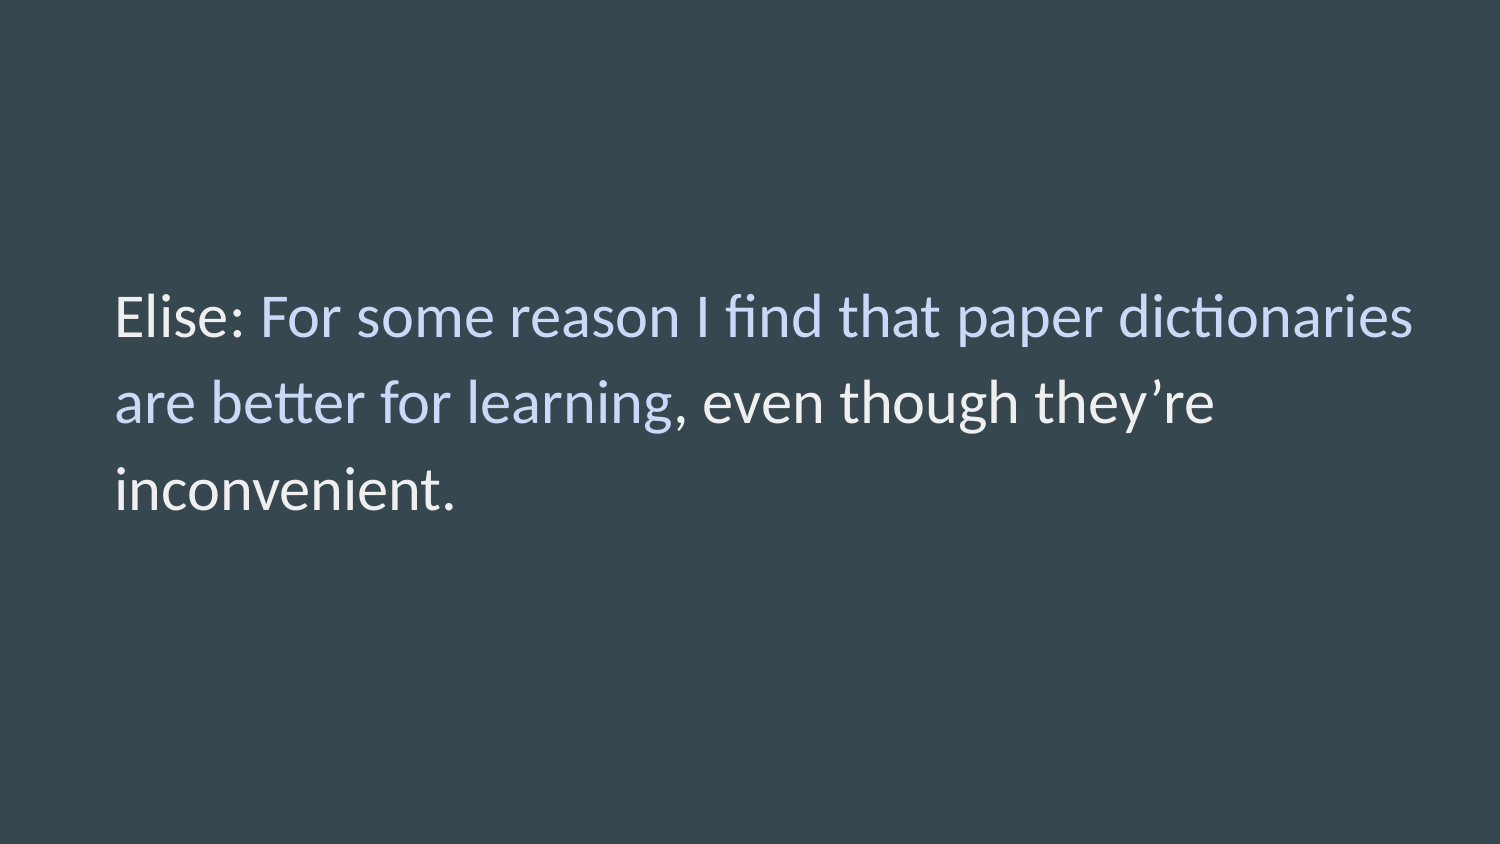

Elise: For some reason I find that paper dictionaries are better for learning, even though they’re inconvenient.